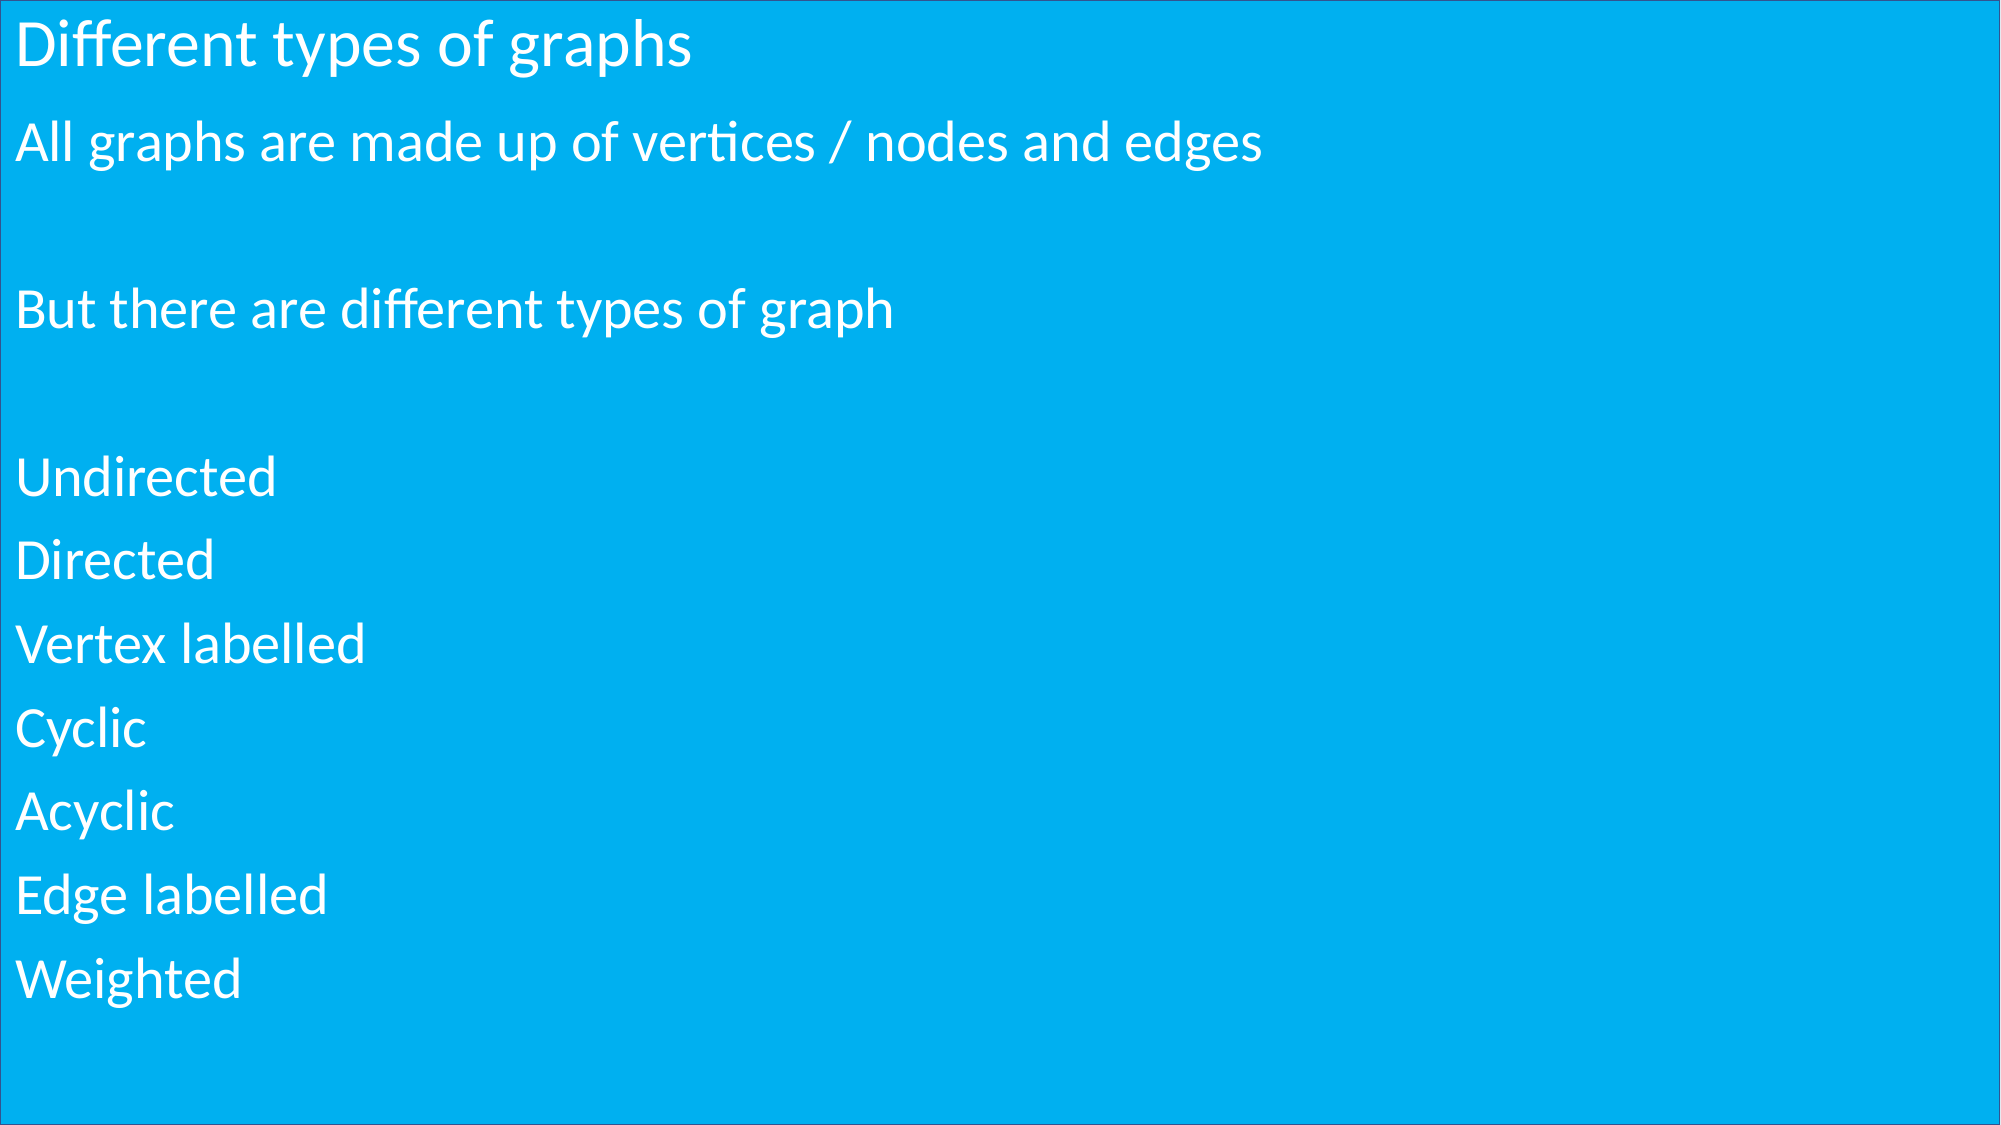

# Different types of graphs
All graphs are made up of vertices / nodes and edges

But there are different types of graph

Undirected
Directed
Vertex labelled
Cyclic
Acyclic
Edge labelled
Weighted